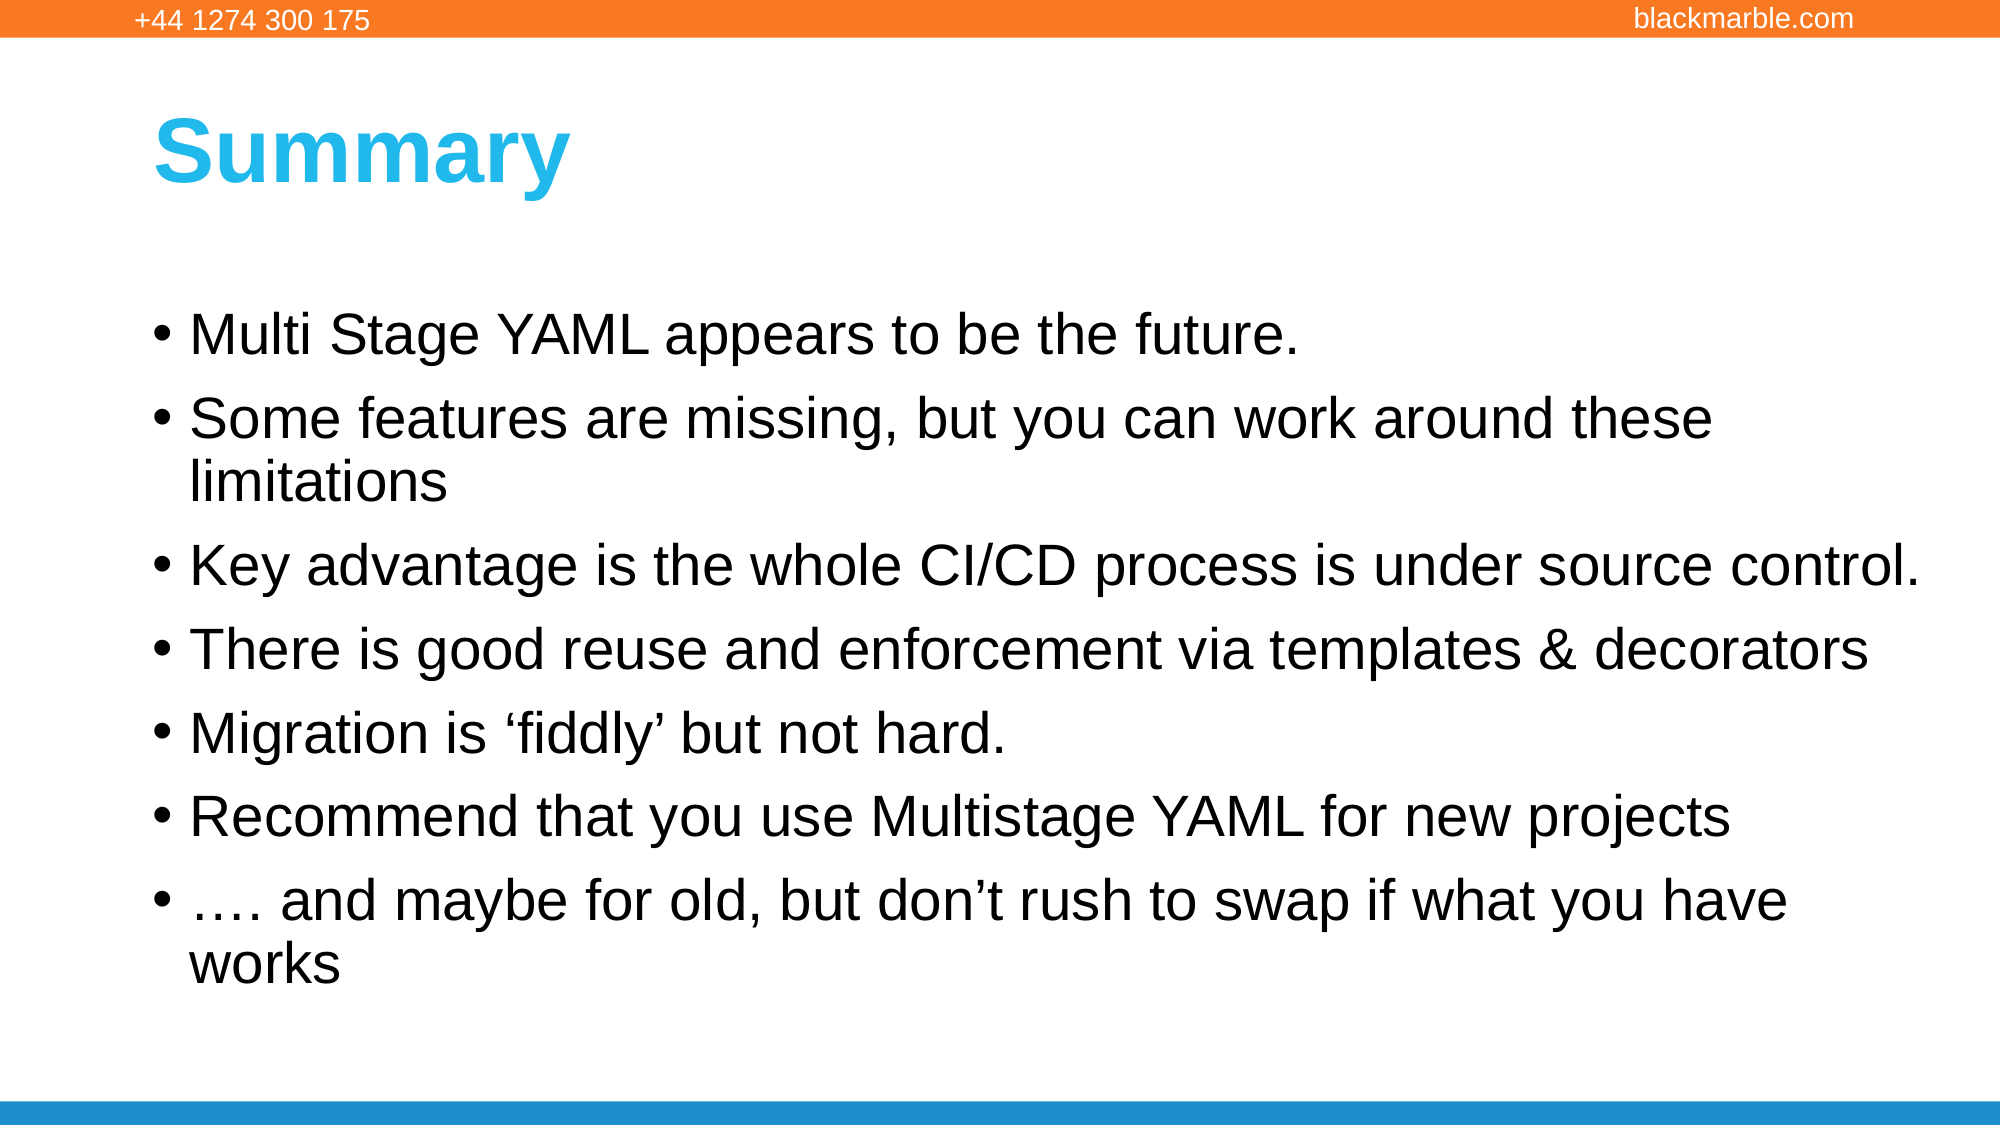

# Summary
Multi Stage YAML appears to be the future.
Some features are missing, but you can work around these limitations
Key advantage is the whole CI/CD process is under source control.
There is good reuse and enforcement via templates & decorators
Migration is ‘fiddly’ but not hard.
Recommend that you use Multistage YAML for new projects
…. and maybe for old, but don’t rush to swap if what you have works